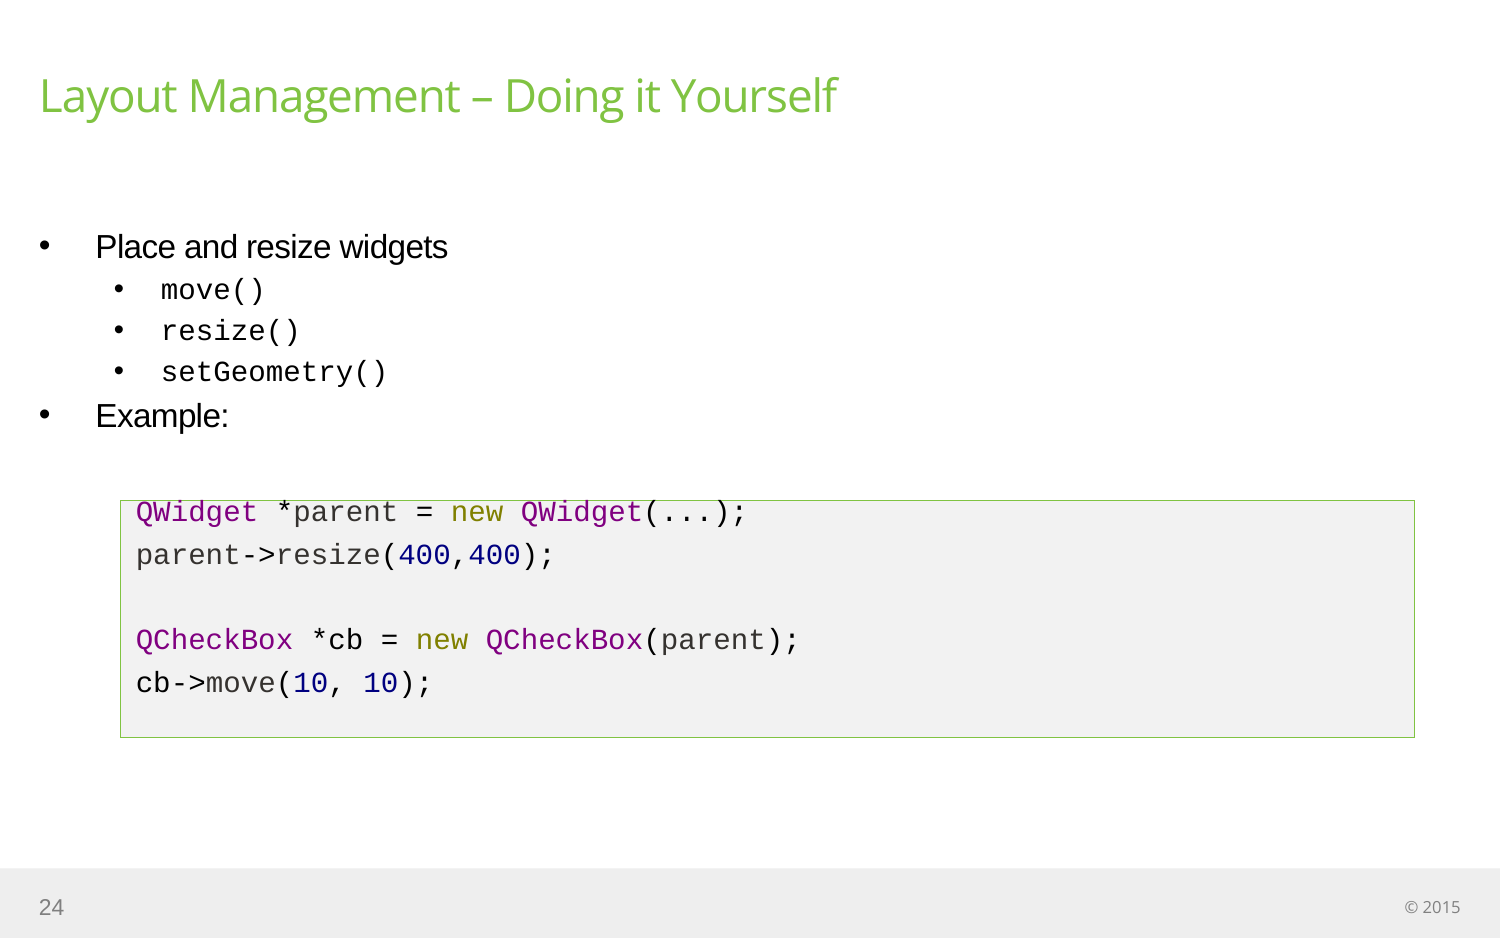

# Layout Management – Doing it Yourself
Place and resize widgets
move()
resize()
setGeometry()
Example:
QWidget *parent = new QWidget(...);
parent->resize(400,400);

QCheckBox *cb = new QCheckBox(parent);
cb->move(10, 10);
24
© 2015